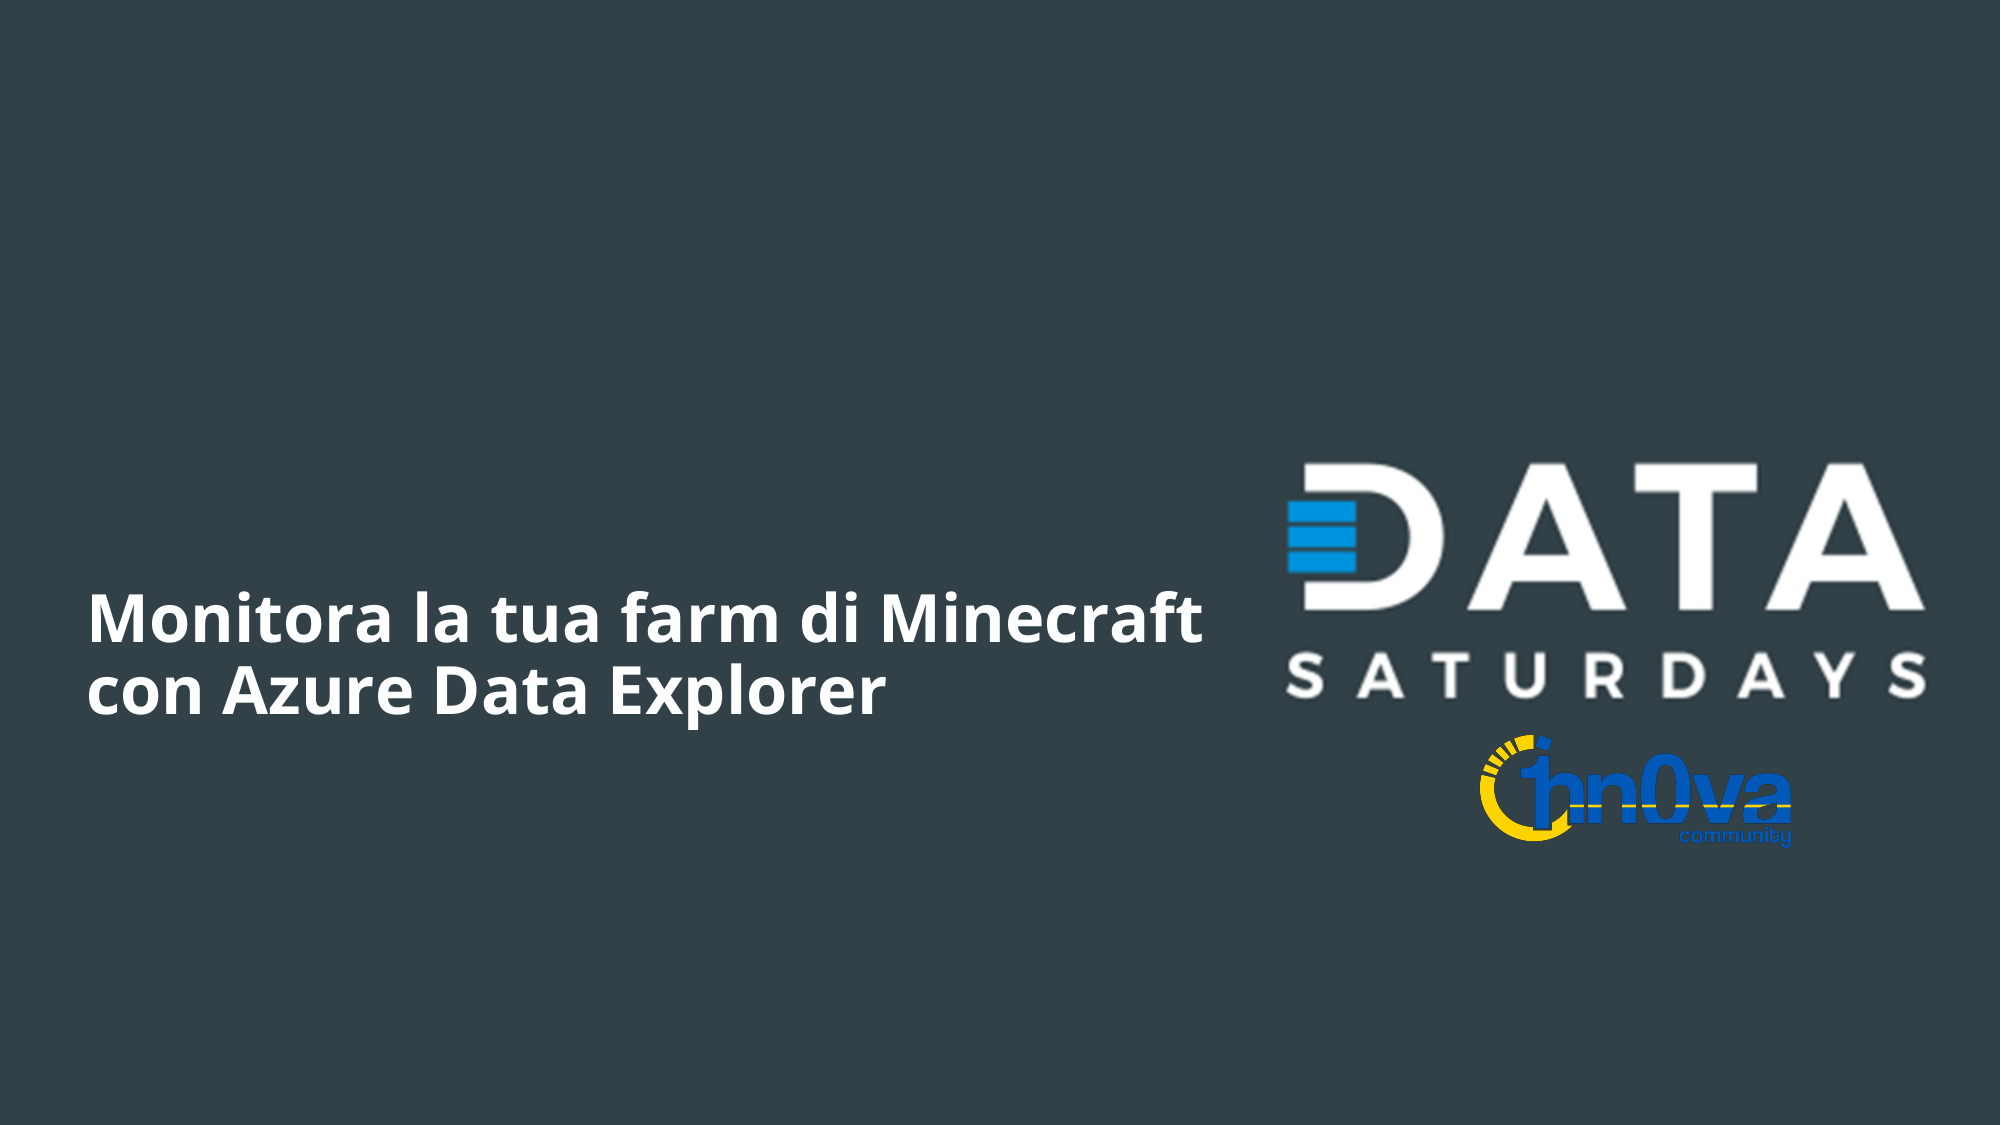

# Monitora la tua farm di Minecraft con Azure Data Explorer